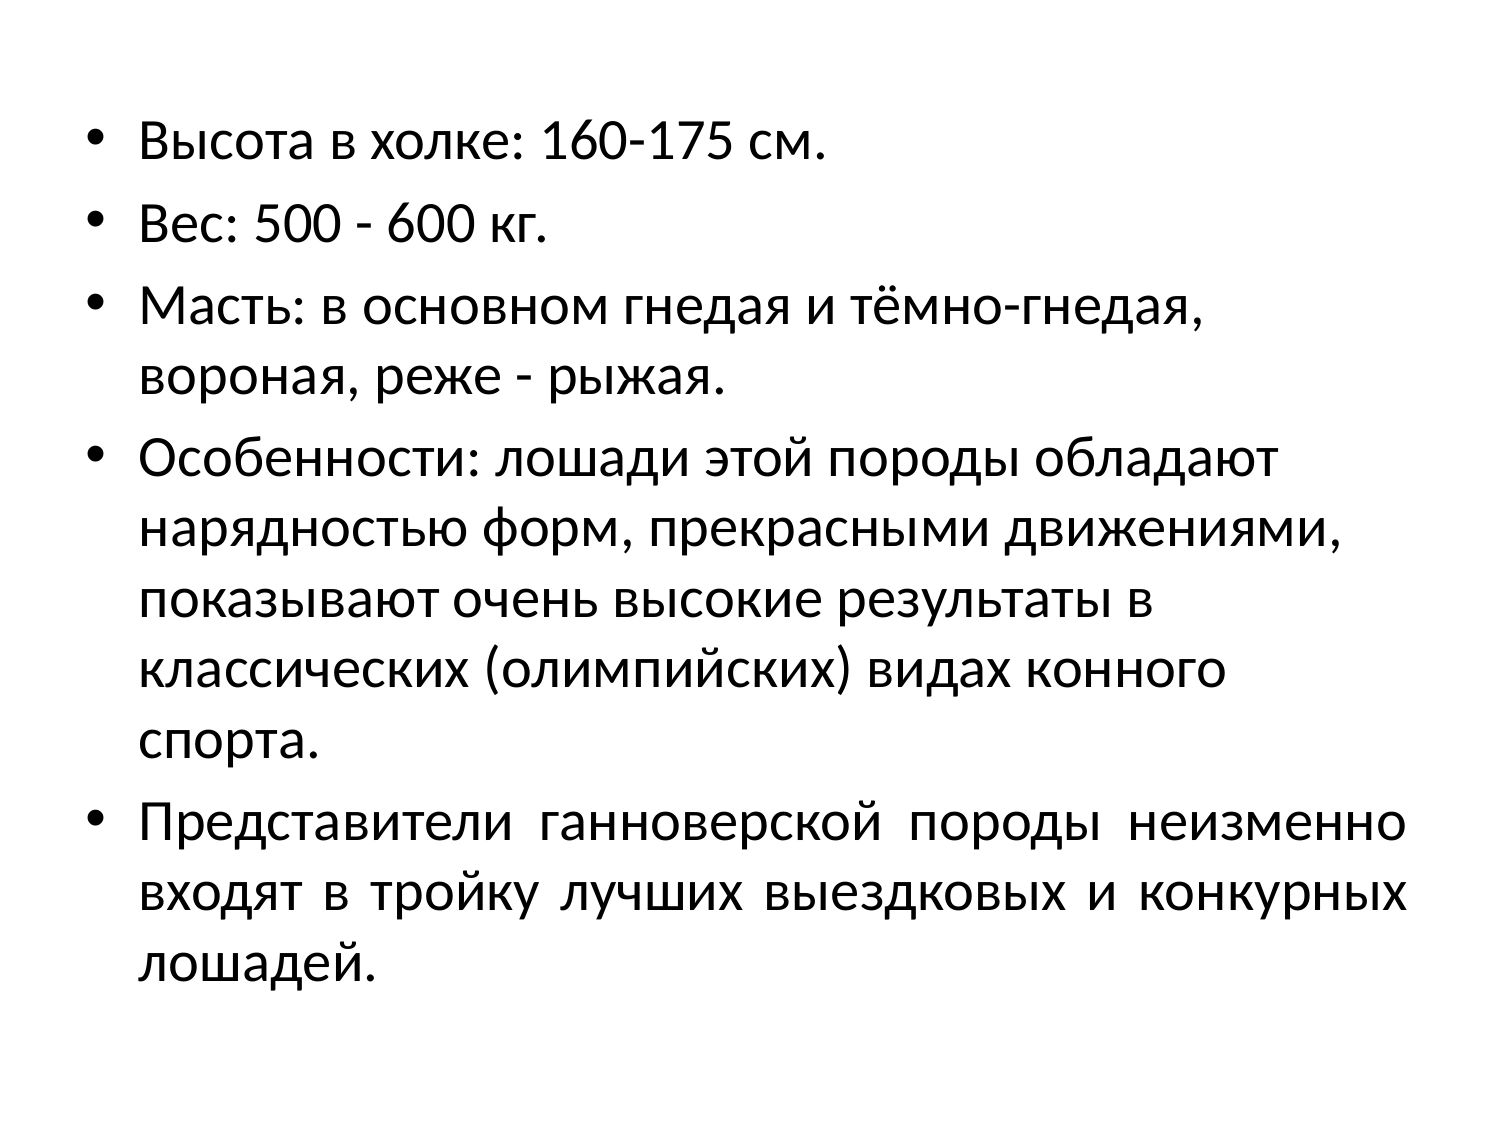

Высота в холке: 160-175 см.
Вес: 500 - 600 кг.
Масть: в основном гнедая и тёмно-гнедая, вороная, реже - рыжая.
Особенности: лошади этой породы обладают нарядностью форм, прекрасными движениями, показывают очень высокие результаты в классических (олимпийских) видах конного спорта.
Представители ганноверской породы неизменно входят в тройку лучших выездковых и конкурных лошадей.